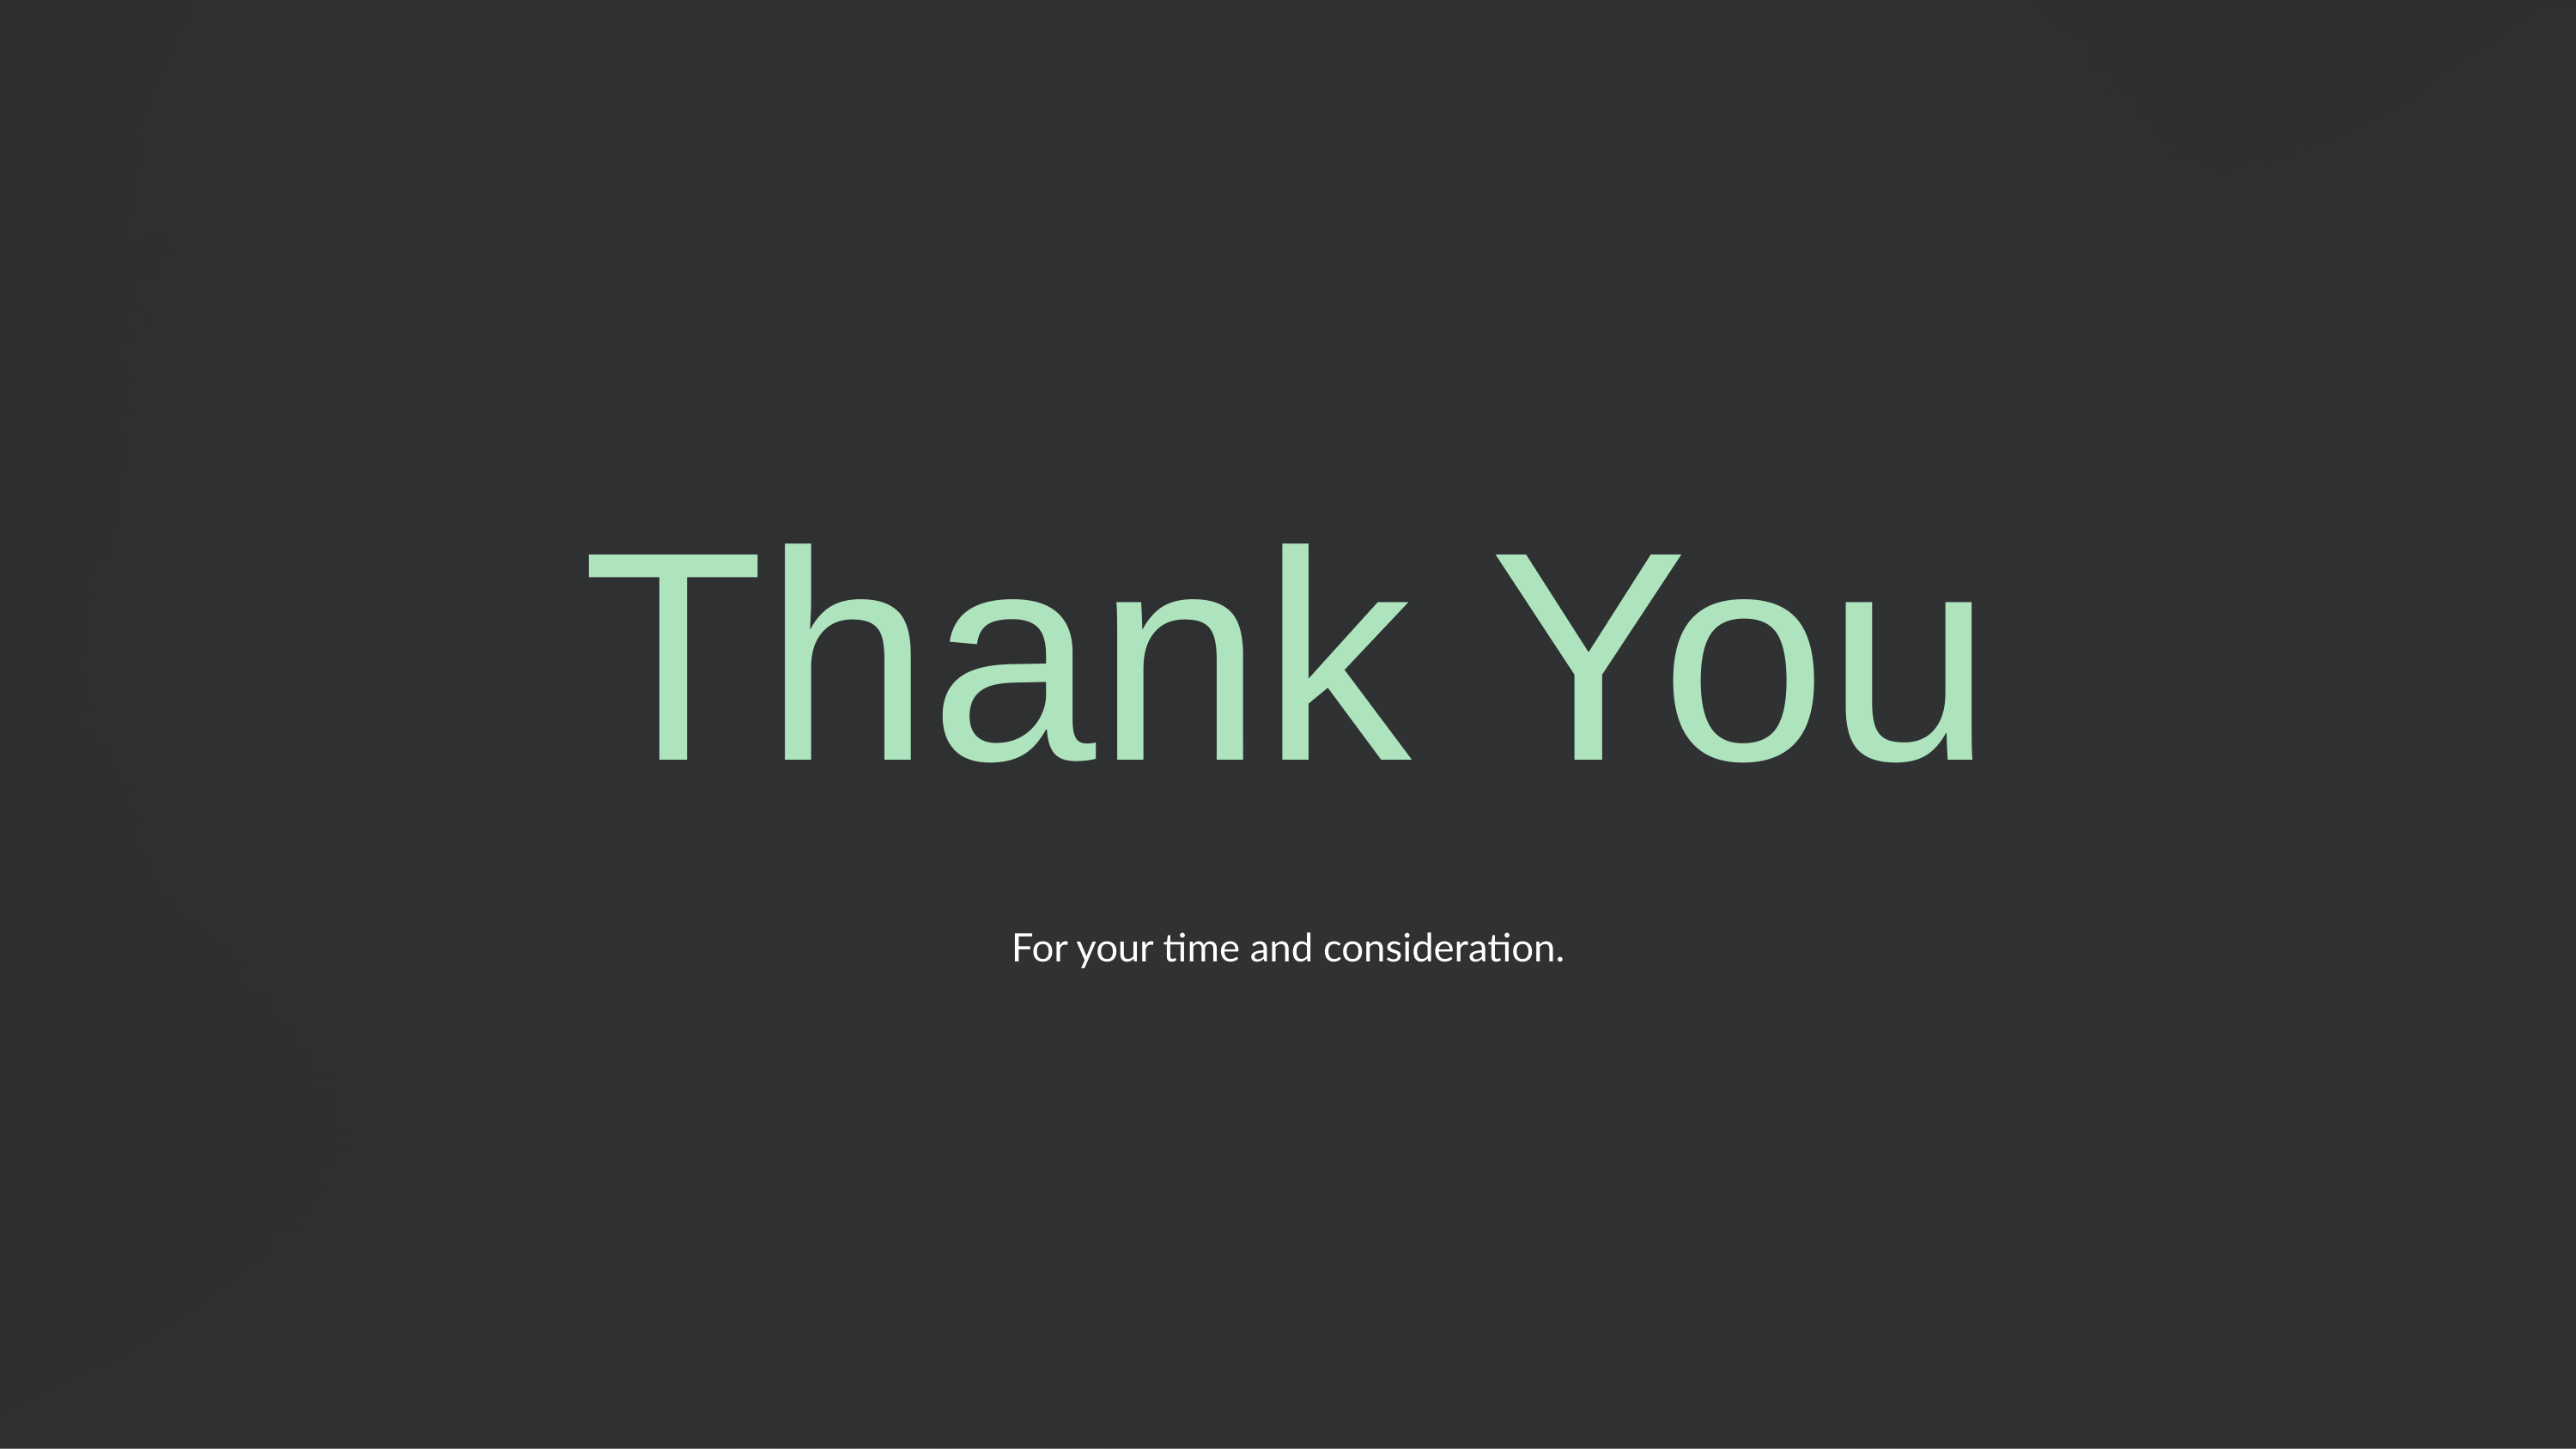

Thank You
For your time and consideration.